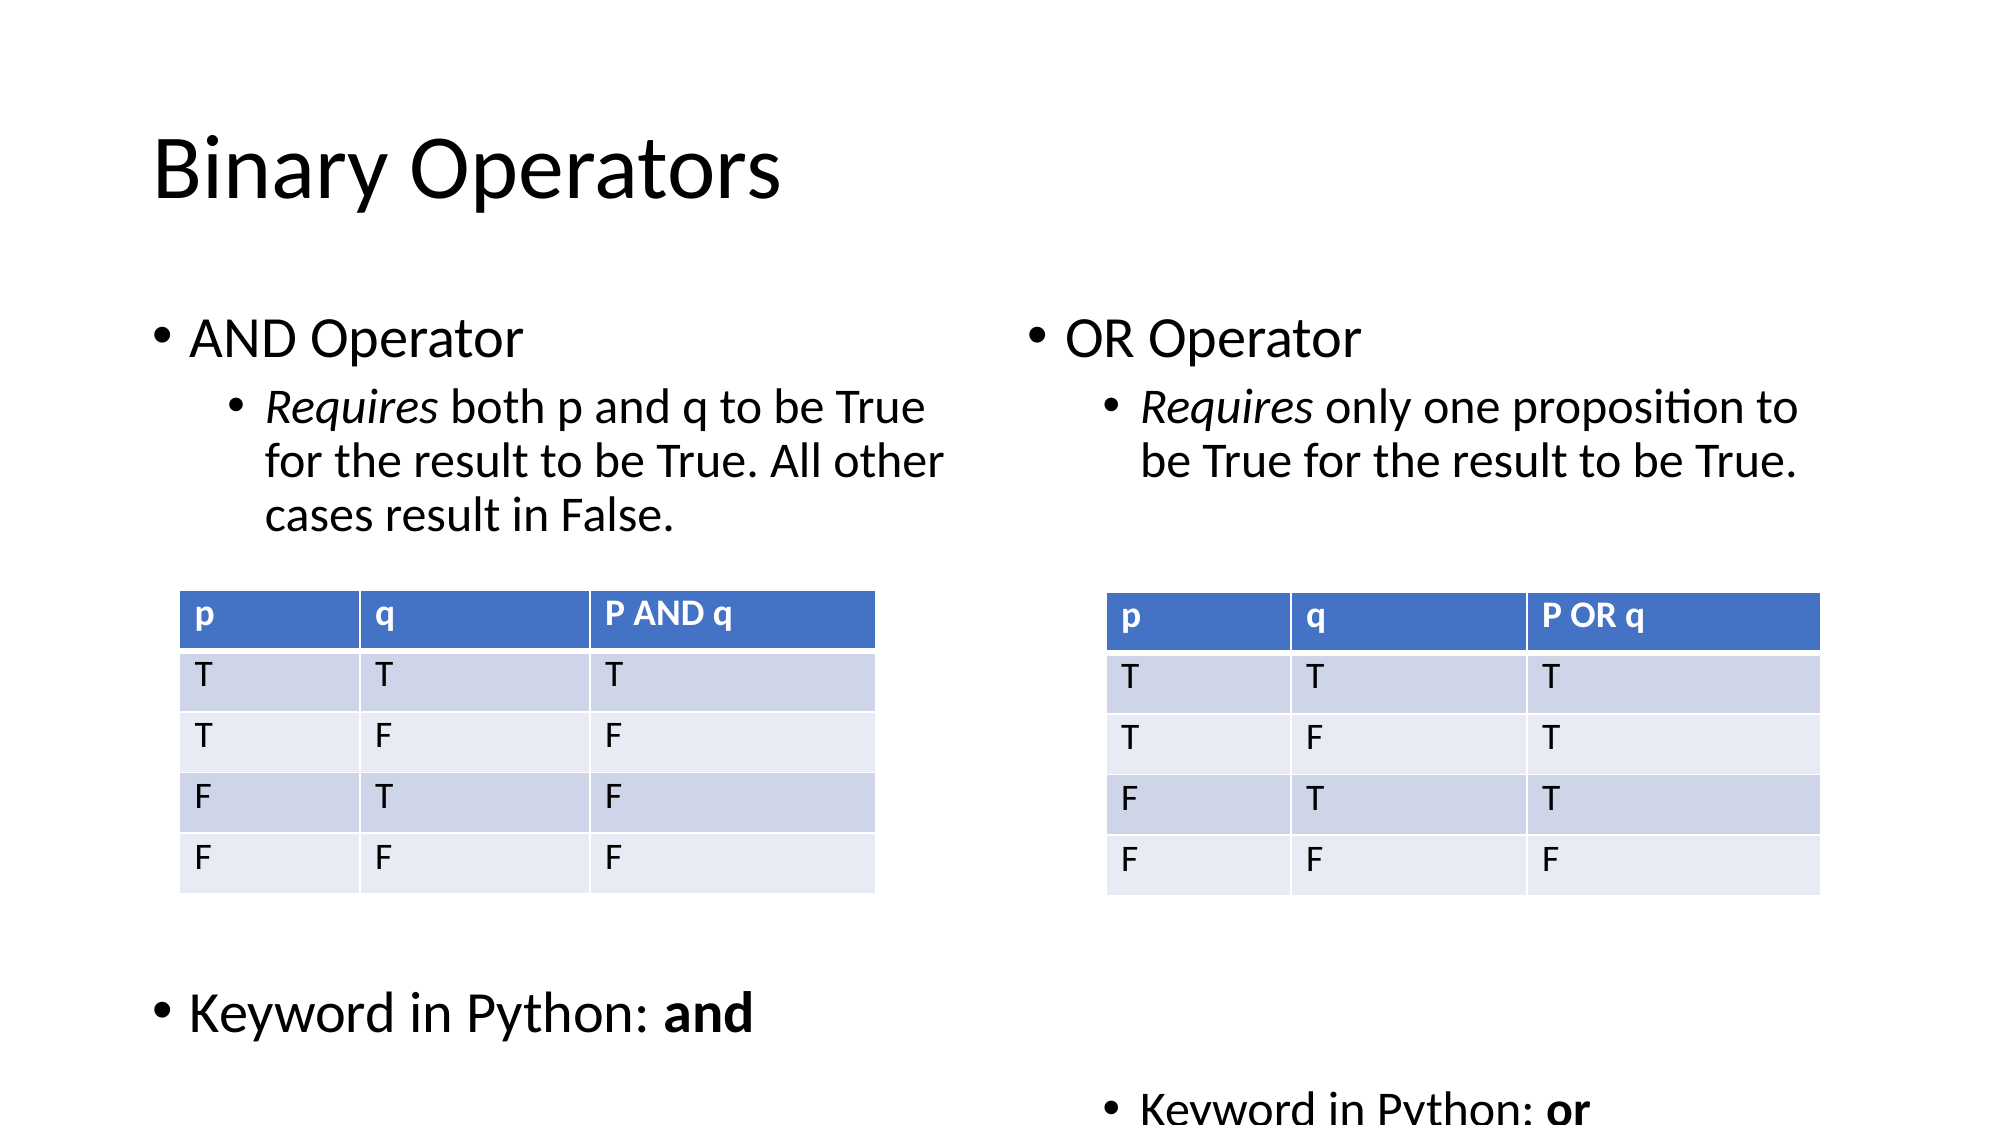

# Binary Operators
AND Operator
Requires both p and q to be True for the result to be True. All other cases result in False.

Keyword in Python: and
OR Operator
Requires only one proposition to be True for the result to be True.

Keyword in Python: or
| p | q | P AND q |
| --- | --- | --- |
| T | T | T |
| T | F | F |
| F | T | F |
| F | F | F |
| p | q | P OR q |
| --- | --- | --- |
| T | T | T |
| T | F | T |
| F | T | T |
| F | F | F |